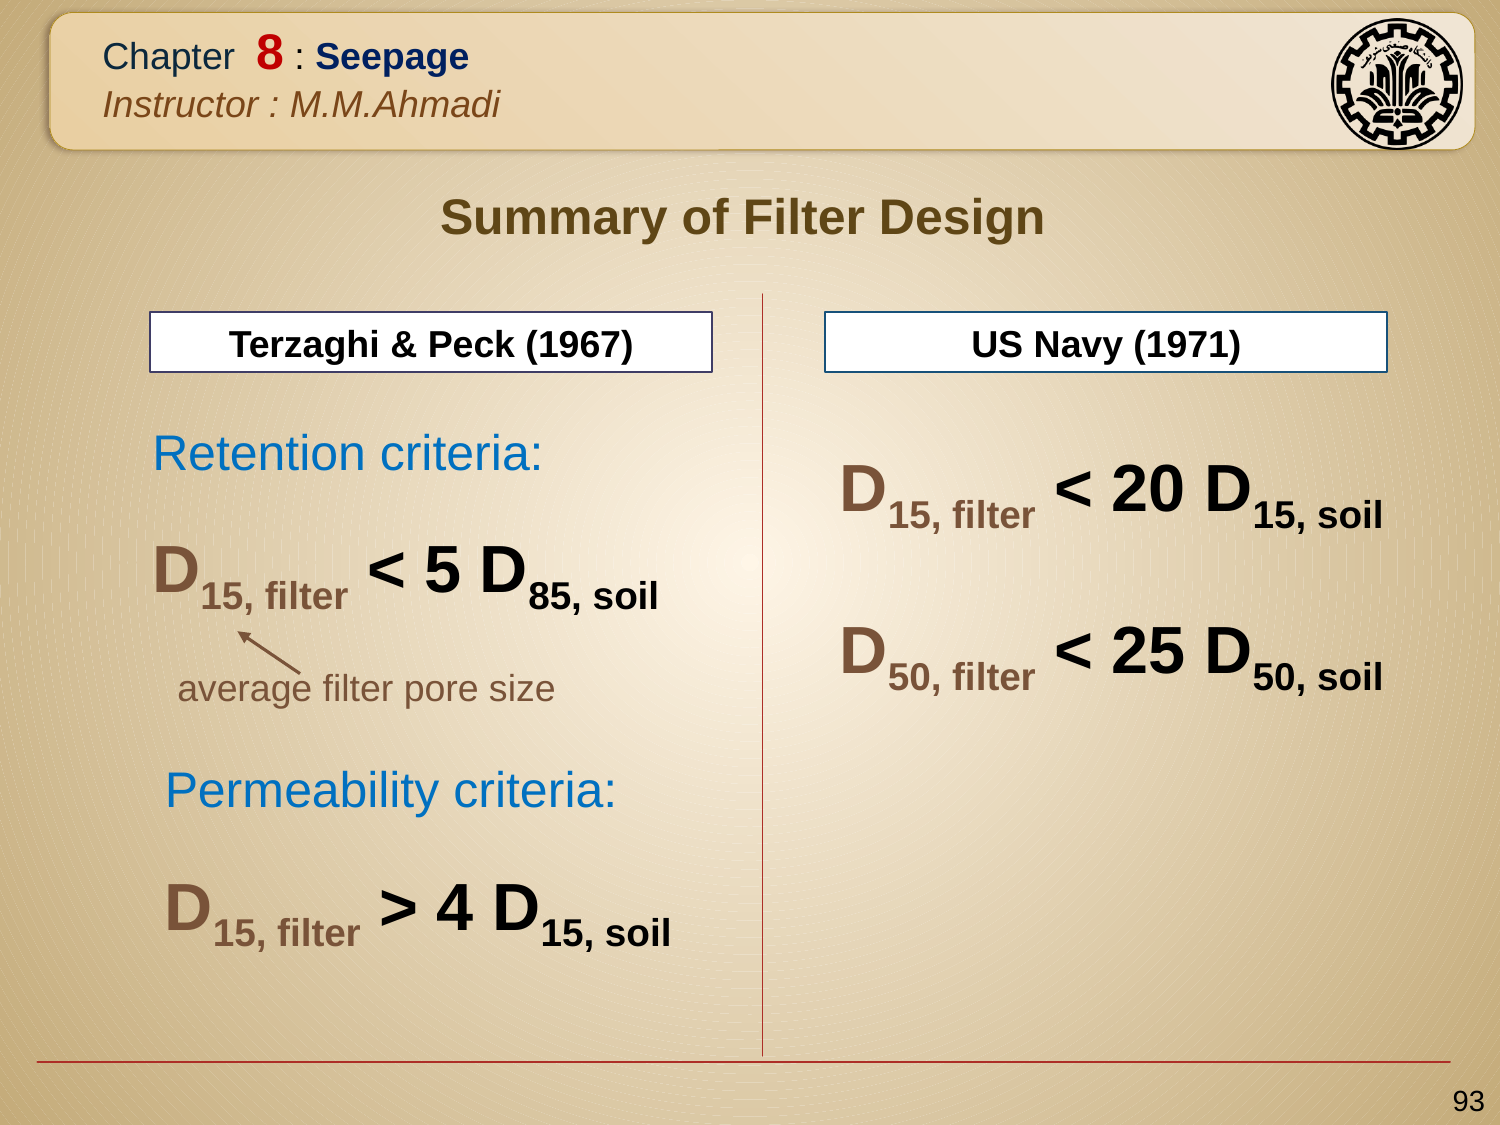

# Summary of Filter Design
Terzaghi & Peck (1967)
US Navy (1971)
Retention criteria:
D15, filter < 20 D15, soil
D15, filter < 5 D85, soil
D50, filter < 25 D50, soil

average filter pore size
Permeability criteria:
D15, filter > 4 D15, soil
93